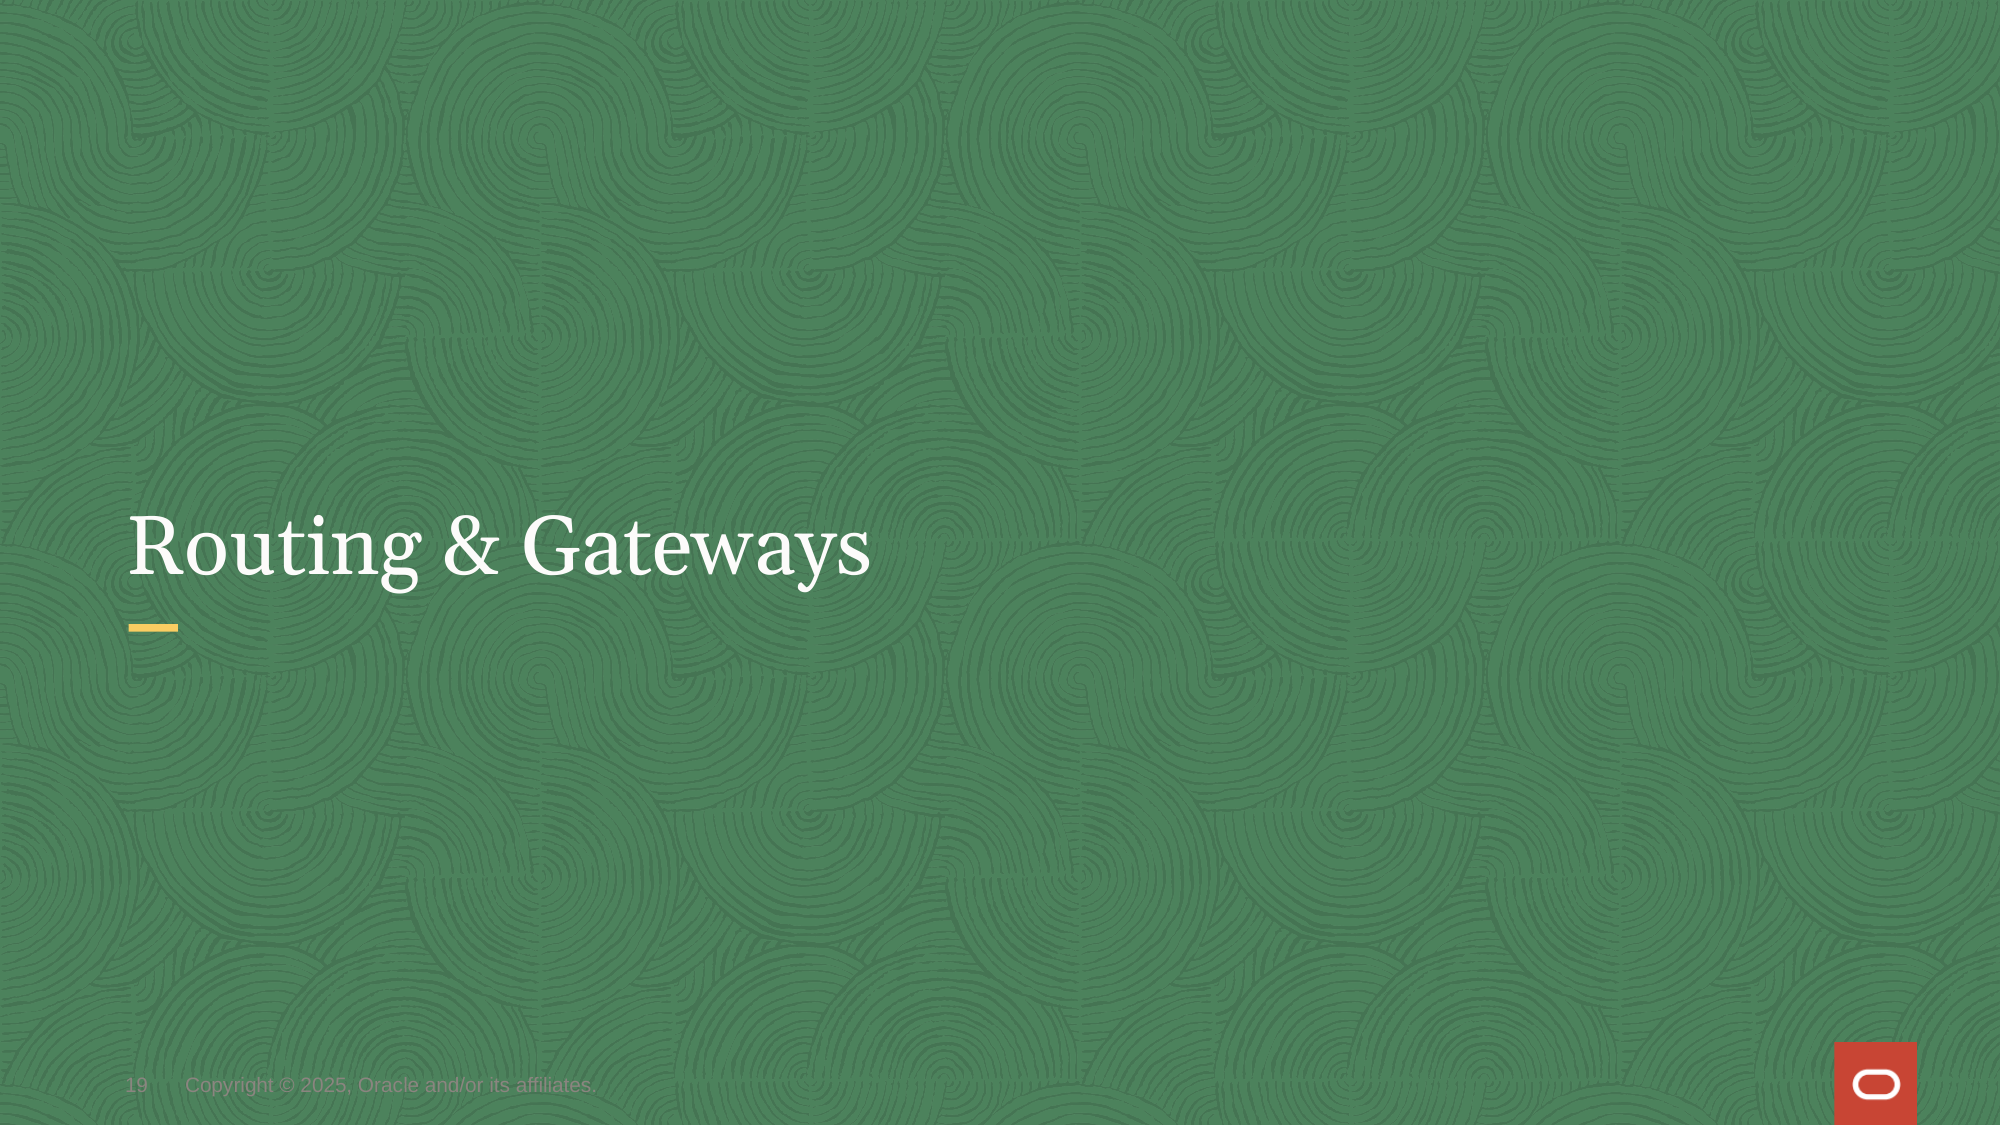

# Routing & Gateways
19
Copyright © 2025, Oracle and/or its affiliates.